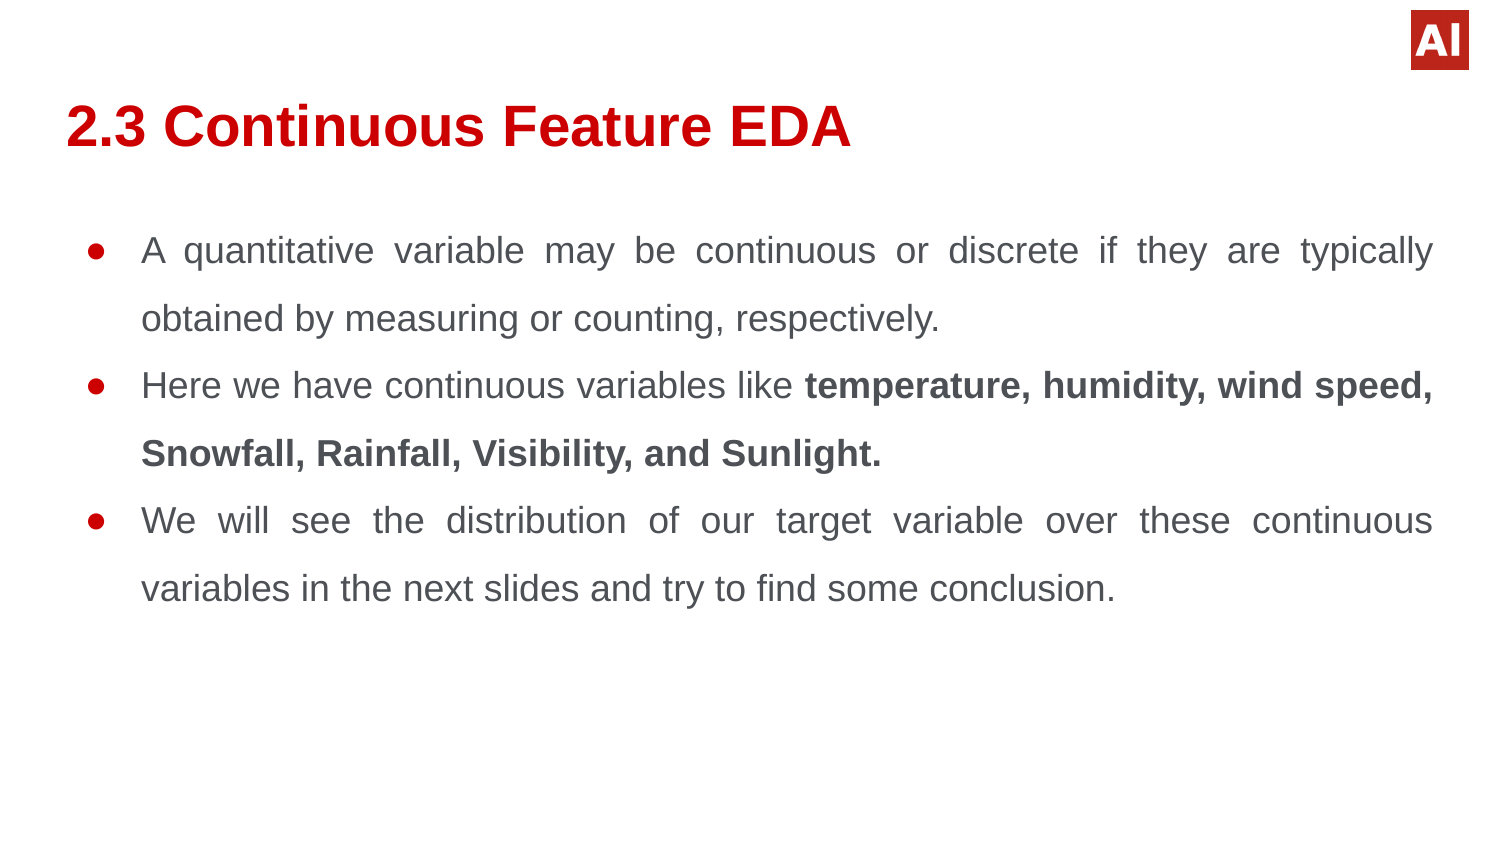

# 2.3 Continuous Feature EDA
A quantitative variable may be continuous or discrete if they are typically obtained by measuring or counting, respectively.
Here we have continuous variables like temperature, humidity, wind speed, Snowfall, Rainfall, Visibility, and Sunlight.
We will see the distribution of our target variable over these continuous variables in the next slides and try to find some conclusion.